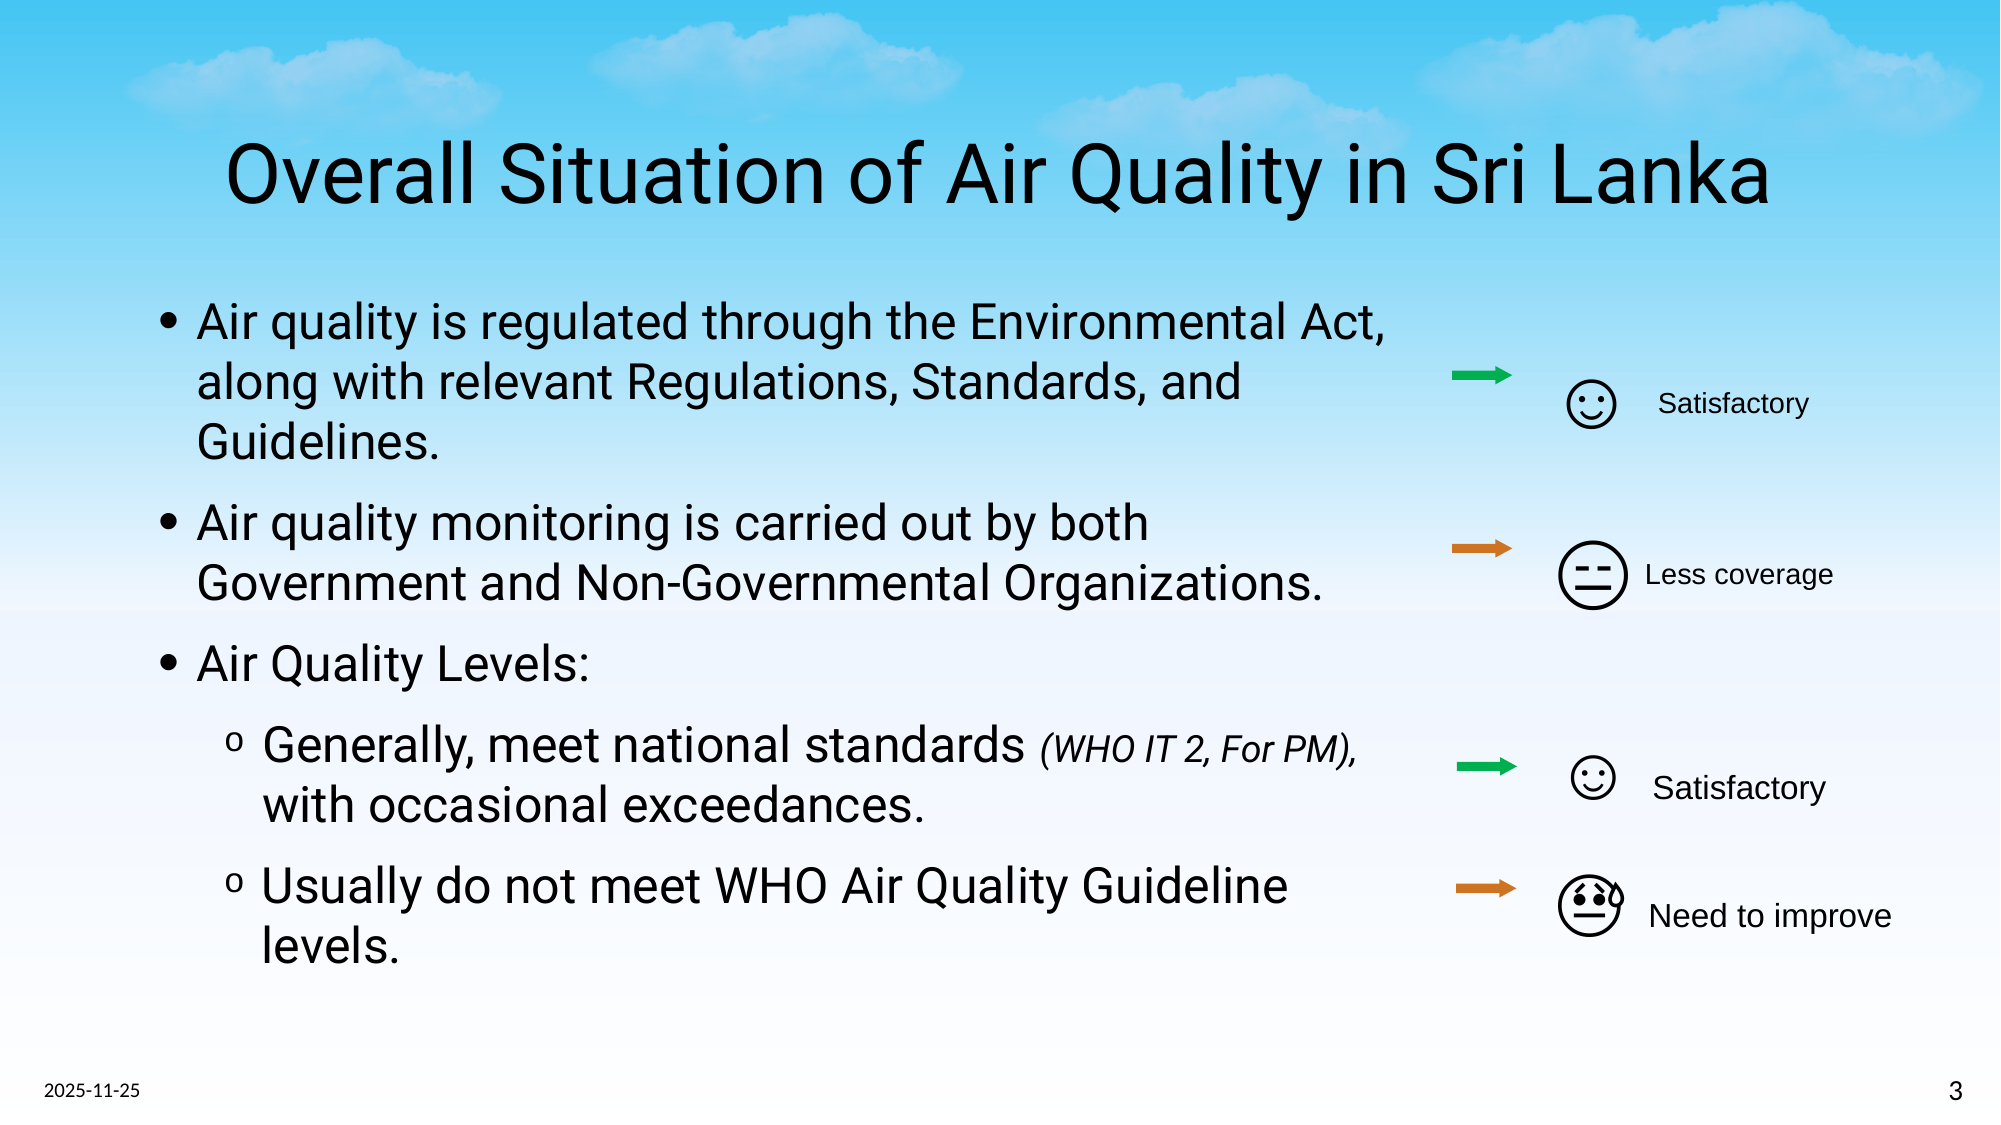

# Overall Situation of Air Quality in Sri Lanka

Air quality is regulated through the Environmental Act, along with relevant Regulations, Standards, and Guidelines.
Air quality monitoring is carried out by both Government and Non-Governmental Organizations.
Air Quality Levels:
Generally, meet national standards (WHO IT 2, For PM), with occasional exceedances.
Usually do not meet WHO Air Quality Guideline levels.
☺️ Satisfactory
  😑 Less coverage
 ☺️ Satisfactory
 😓 Need to improve